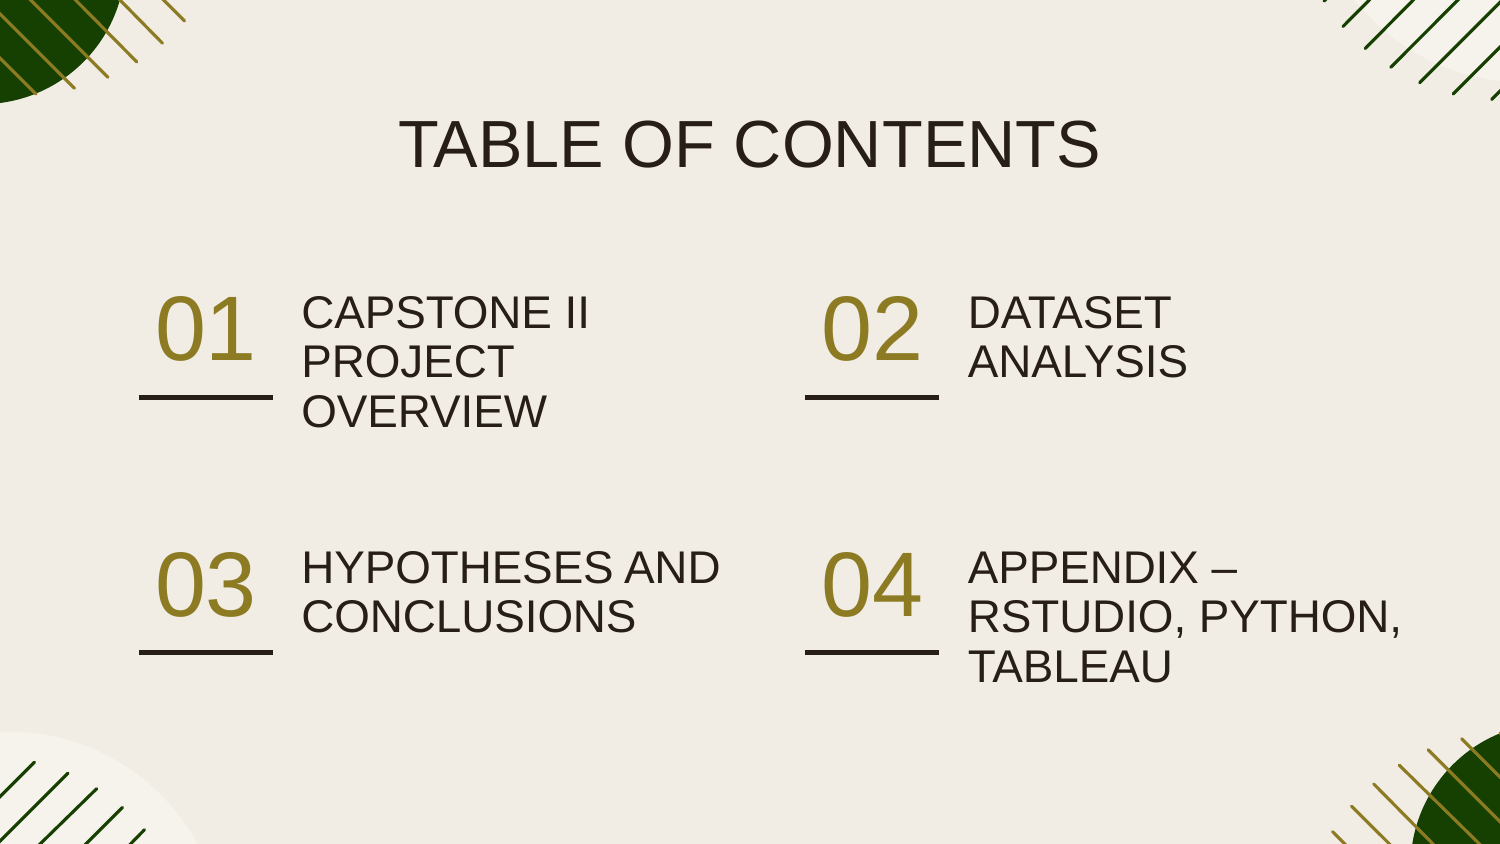

# TABLE OF CONTENTS
01
CAPSTONE II PROJECT OVERVIEW
02
DATASET ANALYSIS
03
HYPOTHESES AND CONCLUSIONS
04
APPENDIX – RSTUDIO, PYTHON, TABLEAU